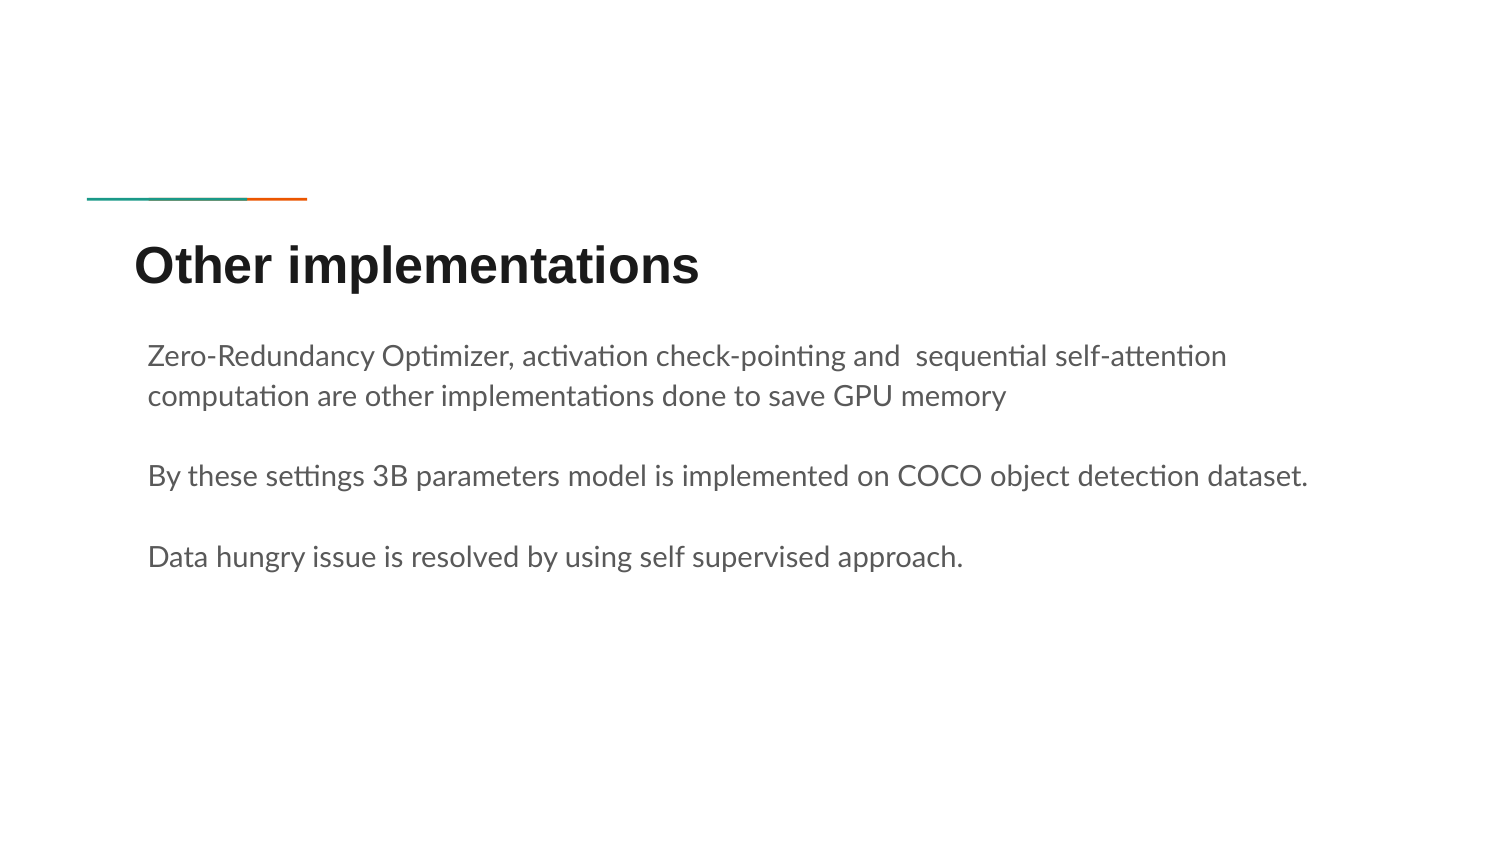

# Other implementations
Zero-Redundancy Optimizer, activation check-pointing and  sequential self-attention computation are other implementations done to save GPU memory

By these settings 3B parameters model is implemented on COCO object detection dataset.

Data hungry issue is resolved by using self supervised approach.